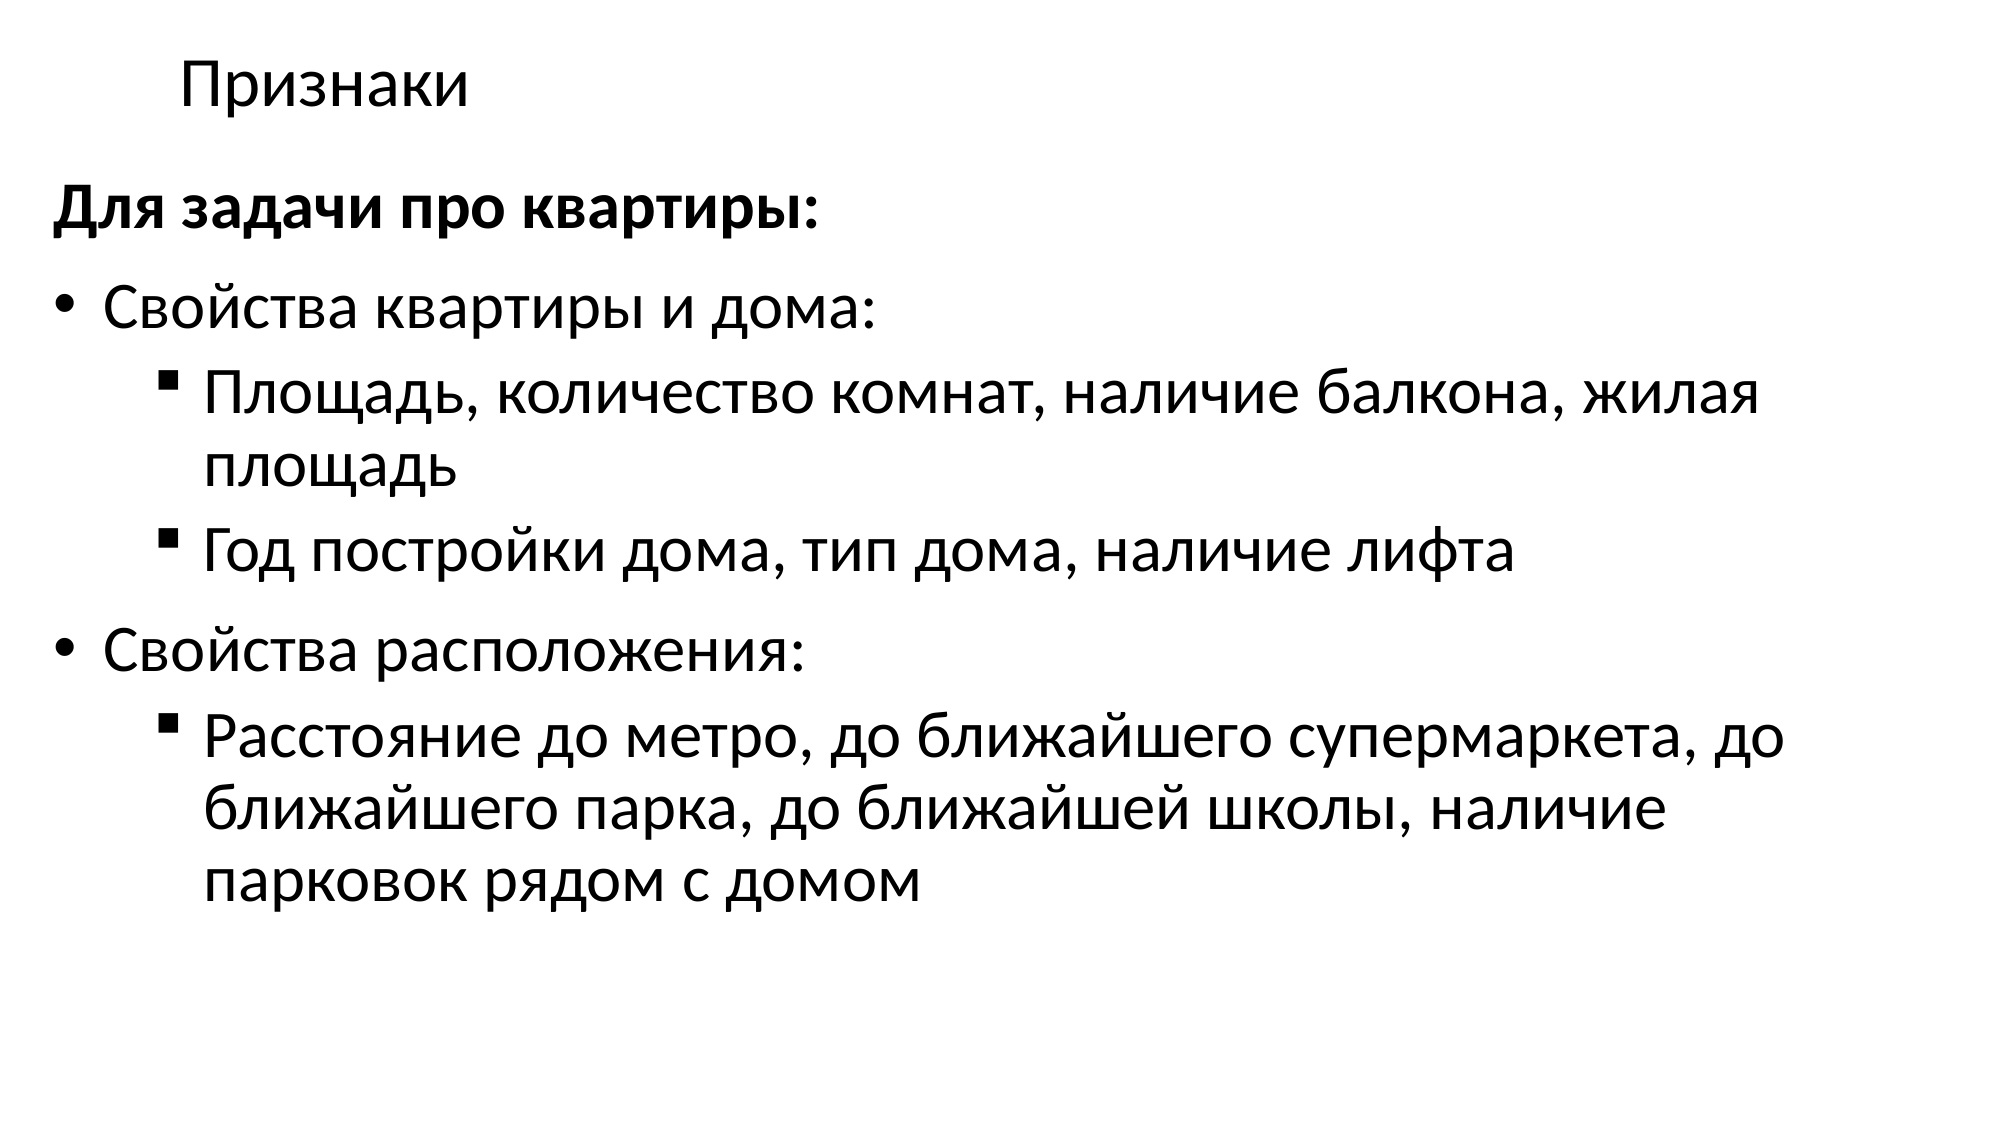

# Признаки
Для задачи про квартиры:
Свойства квартиры и дома:
Площадь, количество комнат, наличие балкона, жилая площадь
Год постройки дома, тип дома, наличие лифта
Свойства расположения:
Расстояние до метро, до ближайшего супермаркета, до ближайшего парка, до ближайшей школы, наличие парковок рядом с домом